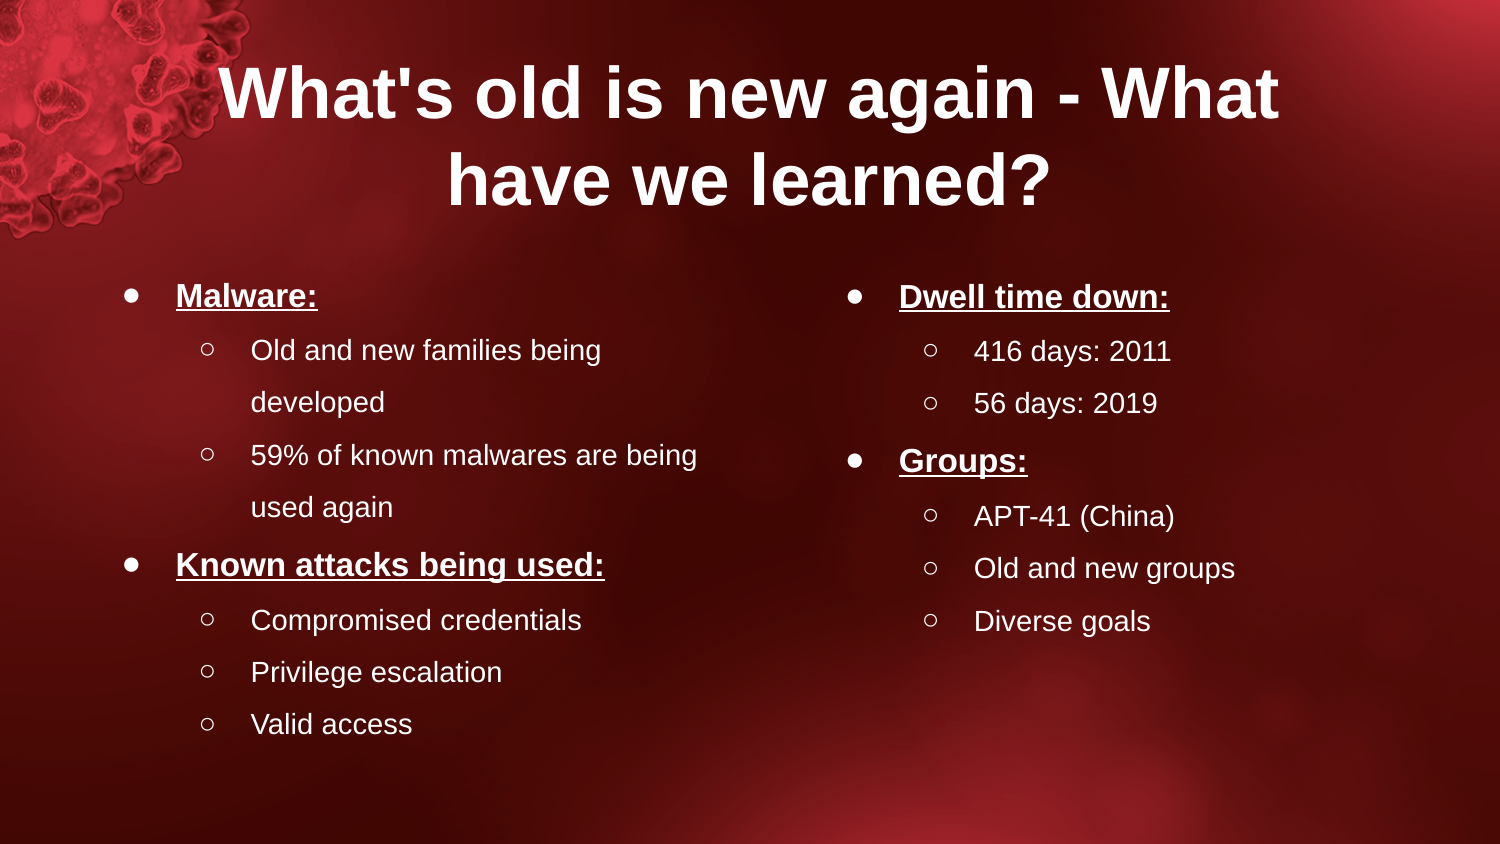

# What's old is new again - What have we learned?
Malware:
Old and new families being developed
59% of known malwares are being used again
Known attacks being used:
Compromised credentials
Privilege escalation
Valid access

Dwell time down:
416 days: 2011
56 days: 2019
Groups:
APT-41 (China)
Old and new groups
Diverse goals